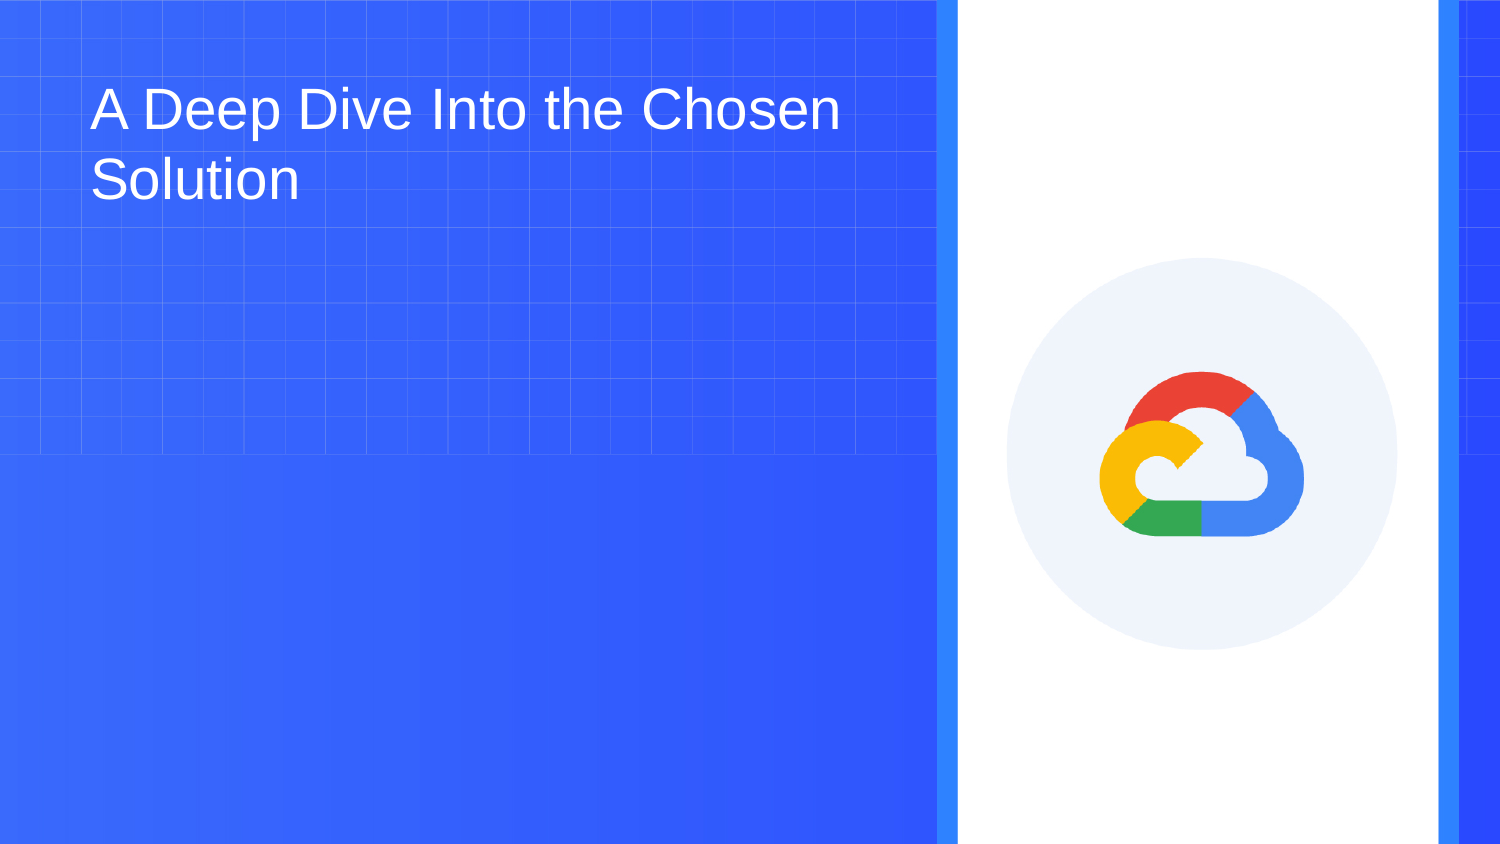

# A Deep Dive Into the Chosen Solution